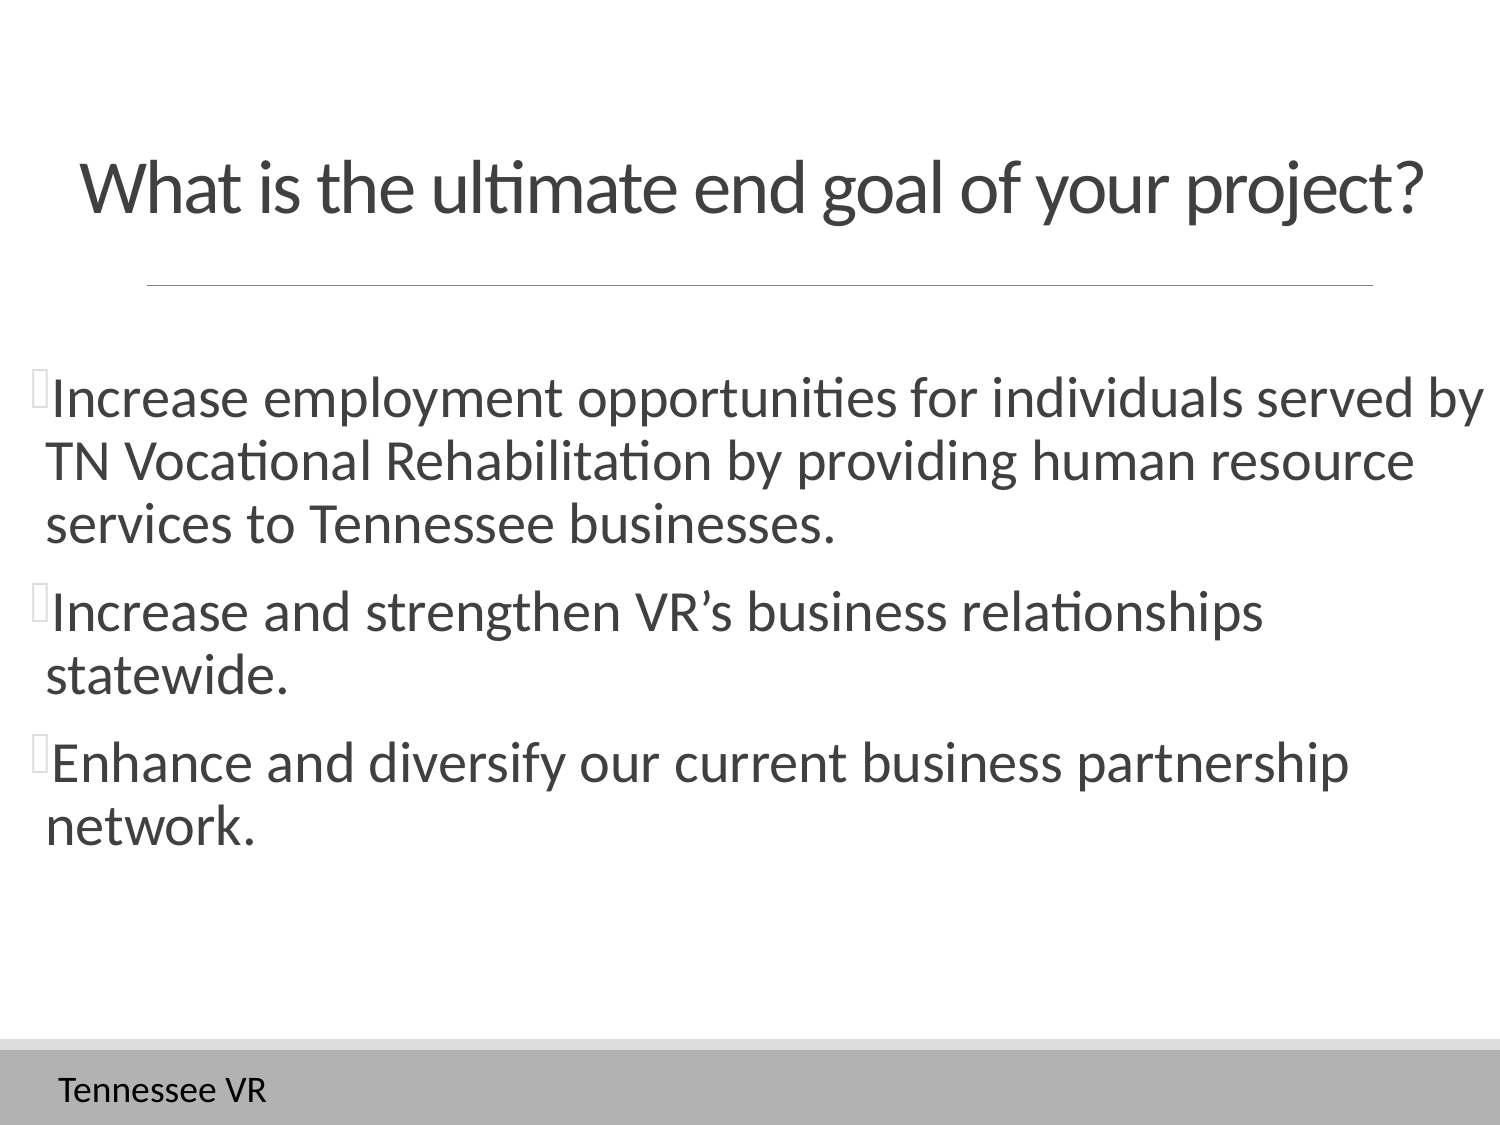

# What is the ultimate end goal of your project?
Increase employment opportunities for individuals served by TN Vocational Rehabilitation by providing human resource services to Tennessee businesses.
Increase and strengthen VR’s business relationships statewide.
Enhance and diversify our current business partnership network.
Tennessee VR
40